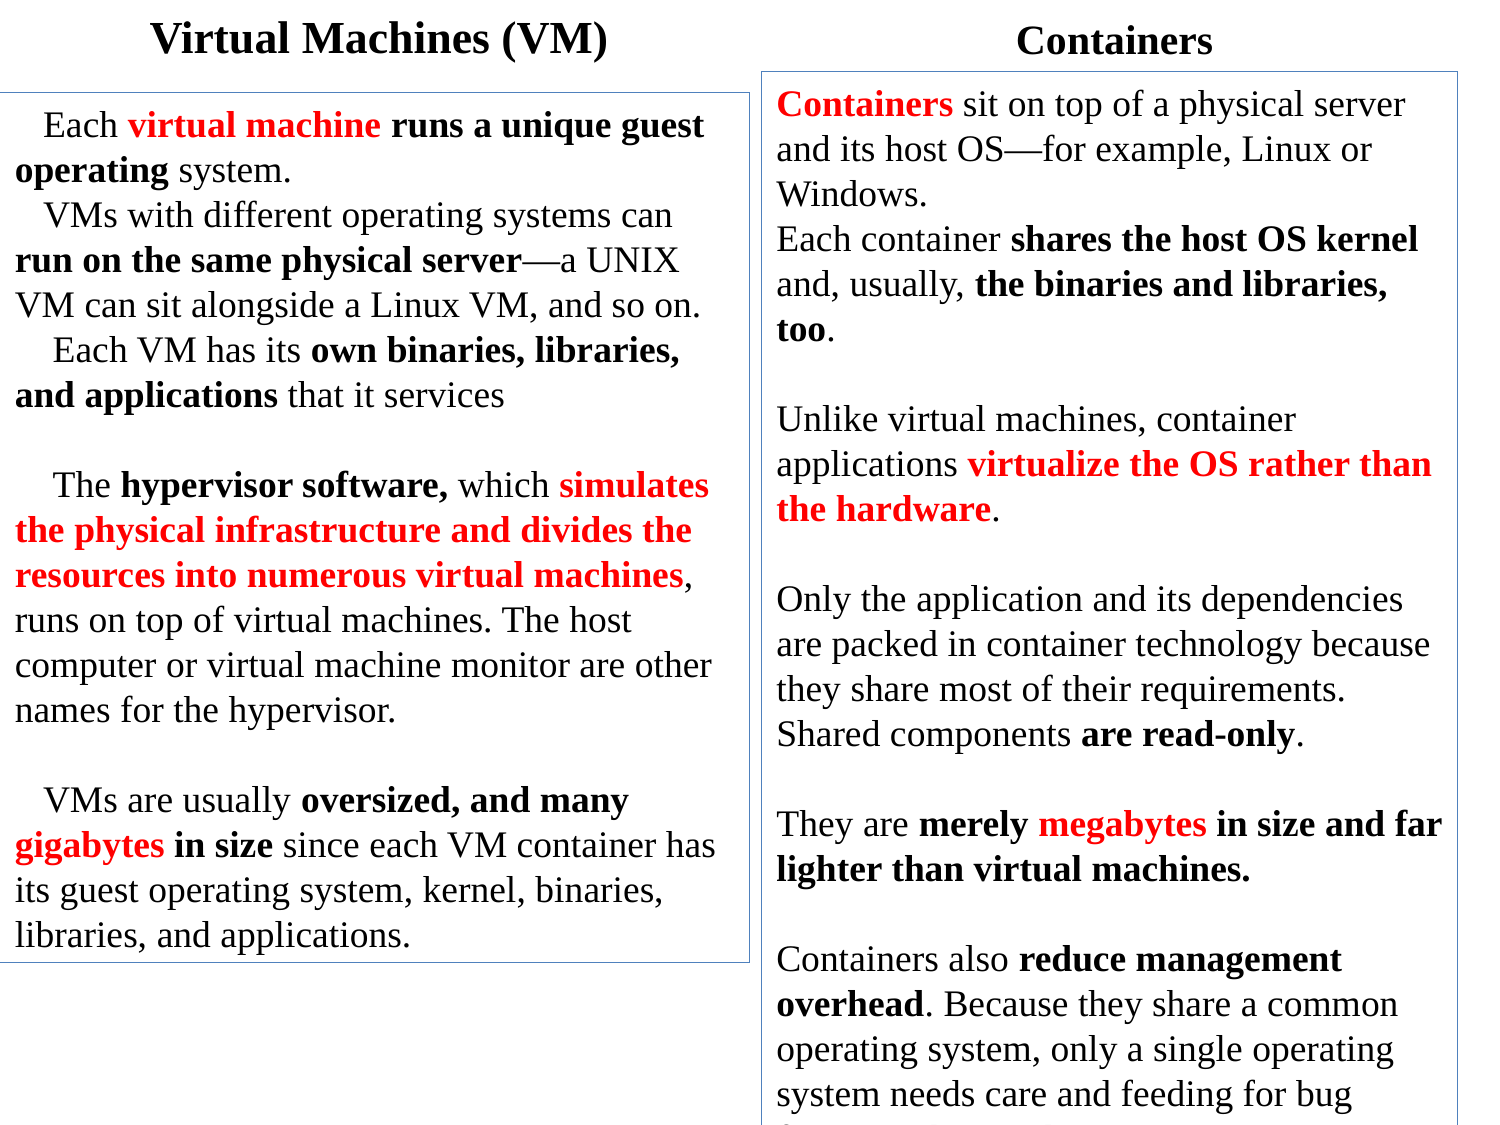

Virtual Machines (VM)
 Containers
Containers sit on top of a physical server and its host OS—for example, Linux or Windows.
Each container shares the host OS kernel and, usually, the binaries and libraries, too.

Unlike virtual machines, container applications virtualize the OS rather than the hardware.

Only the application and its dependencies are packed in container technology because they share most of their requirements. Shared components are read-only.

They are merely megabytes in size and far lighter than virtual machines.

Containers also reduce management overhead. Because they share a common operating system, only a single operating system needs care and feeding for bug fixes, patches, and so on
   Each virtual machine runs a unique guest operating system.
   VMs with different operating systems can run on the same physical server—a UNIX VM can sit alongside a Linux VM, and so on.
    Each VM has its own binaries, libraries, and applications that it services

    The hypervisor software, which simulates the physical infrastructure and divides the resources into numerous virtual machines, runs on top of virtual machines. The host computer or virtual machine monitor are other names for the hypervisor.

   VMs are usually oversized, and many gigabytes in size since each VM container has its guest operating system, kernel, binaries, libraries, and applications.